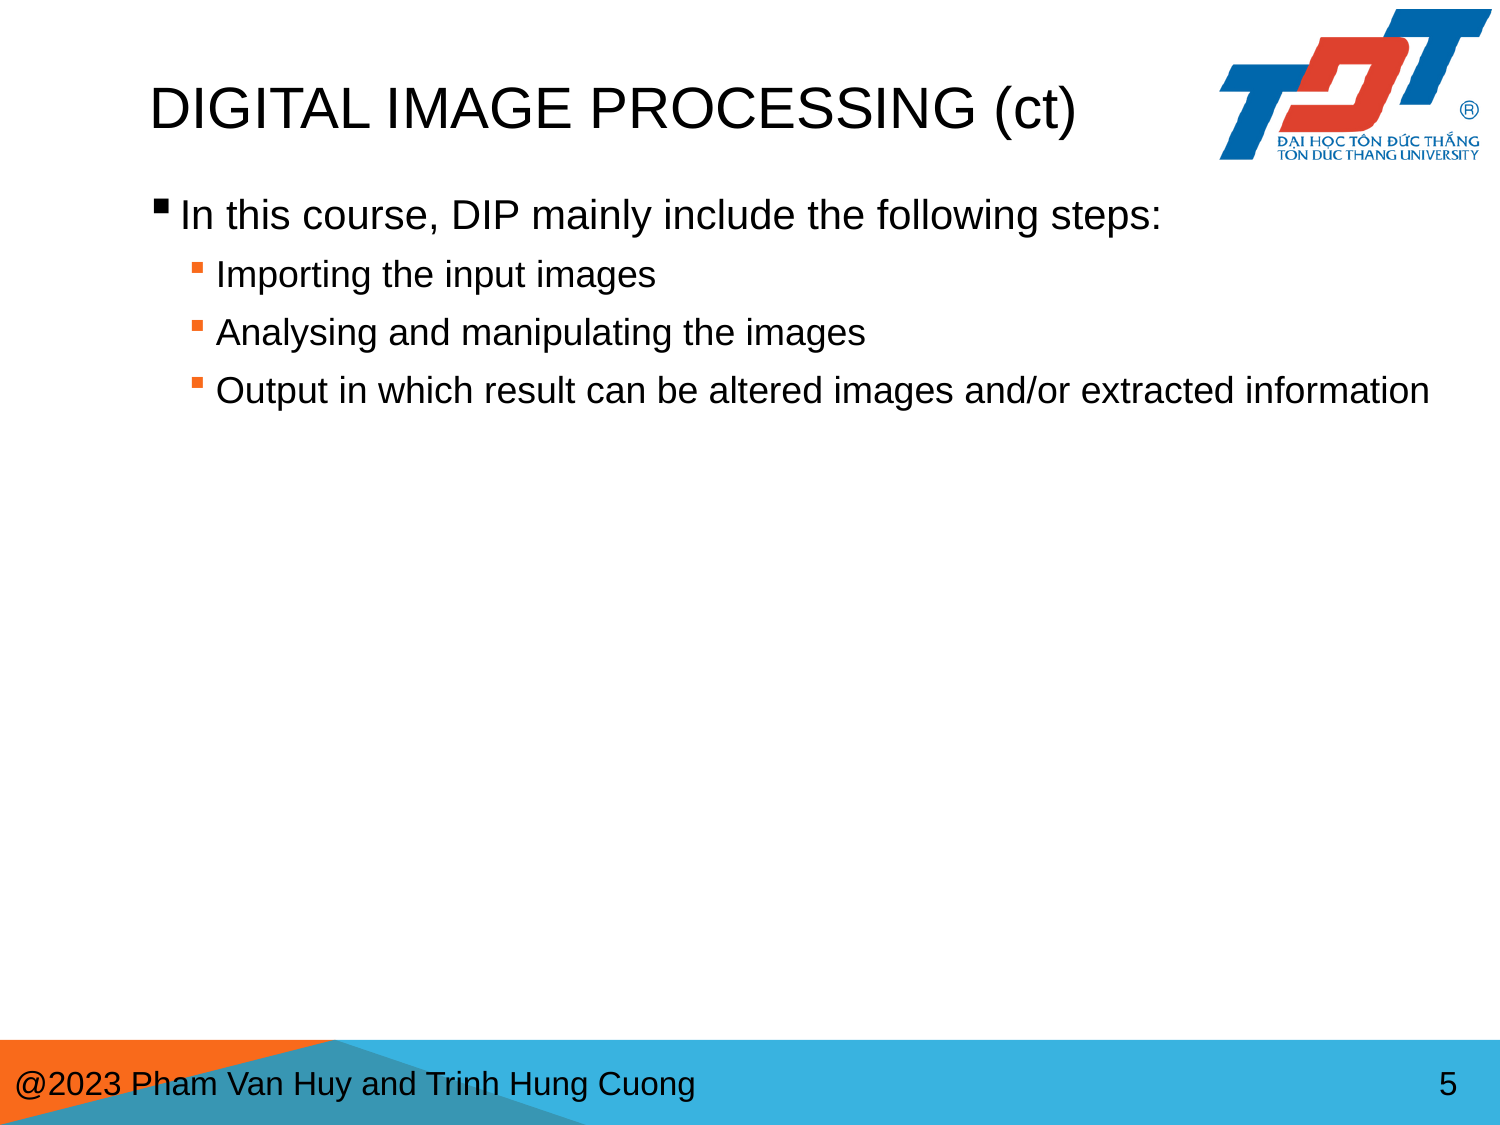

# DIGITAL IMAGE PROCESSING (ct)
In this course, DIP mainly include the following steps:
Importing the input images
Analysing and manipulating the images
Output in which result can be altered images and/or extracted information